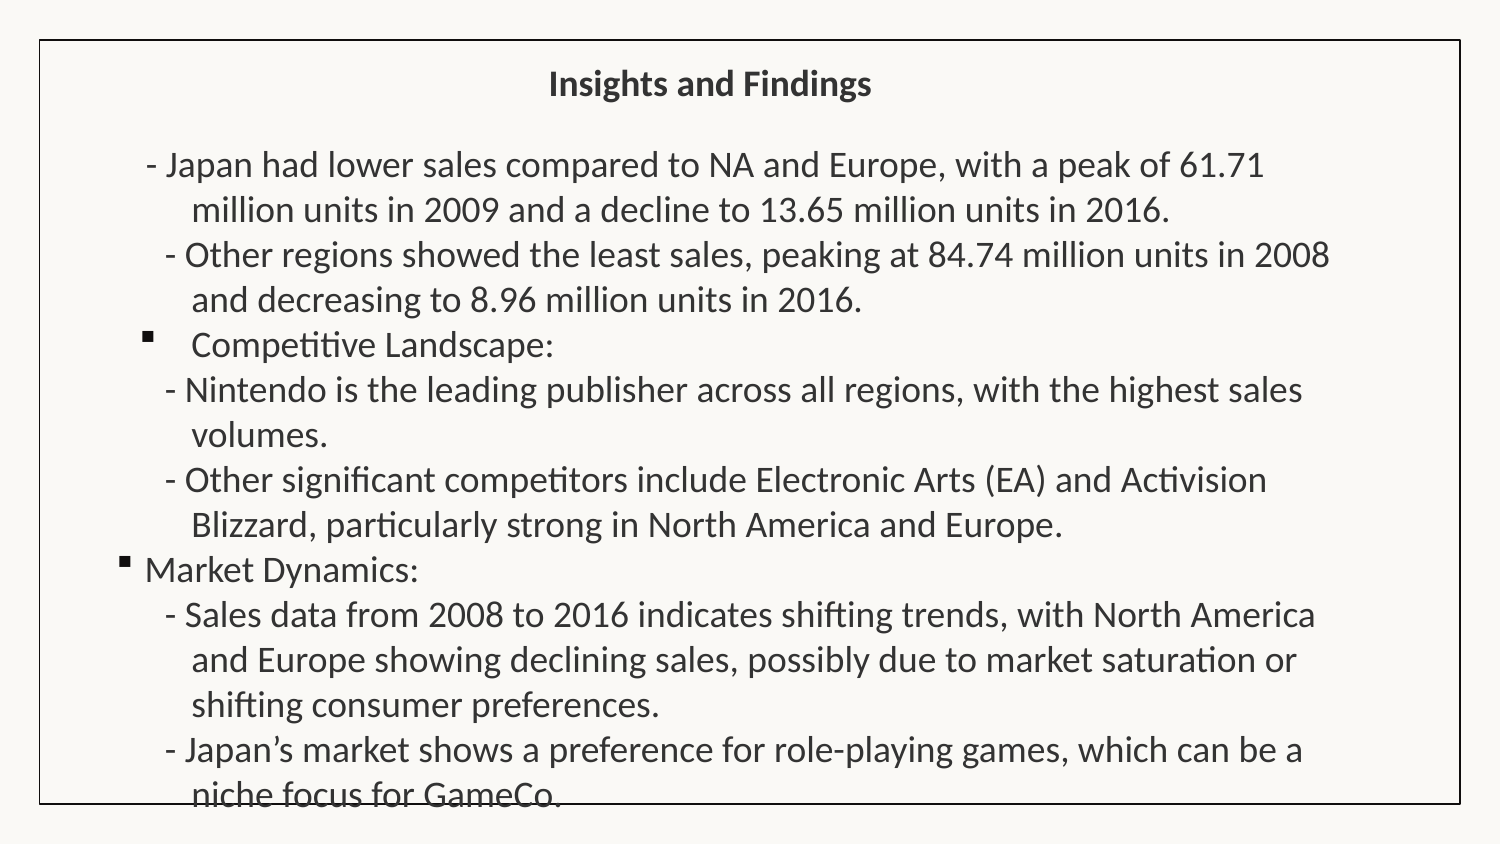

Insights and Findings
 - Japan had lower sales compared to NA and Europe, with a peak of 61.71 million units in 2009 and a decline to 13.65 million units in 2016.
   - Other regions showed the least sales, peaking at 84.74 million units in 2008 and decreasing to 8.96 million units in 2016.
Competitive Landscape:
   - Nintendo is the leading publisher across all regions, with the highest sales volumes.
   - Other significant competitors include Electronic Arts (EA) and Activision Blizzard, particularly strong in North America and Europe.
Market Dynamics:
   - Sales data from 2008 to 2016 indicates shifting trends, with North America and Europe showing declining sales, possibly due to market saturation or shifting consumer preferences.
   - Japan’s market shows a preference for role-playing games, which can be a niche focus for GameCo.